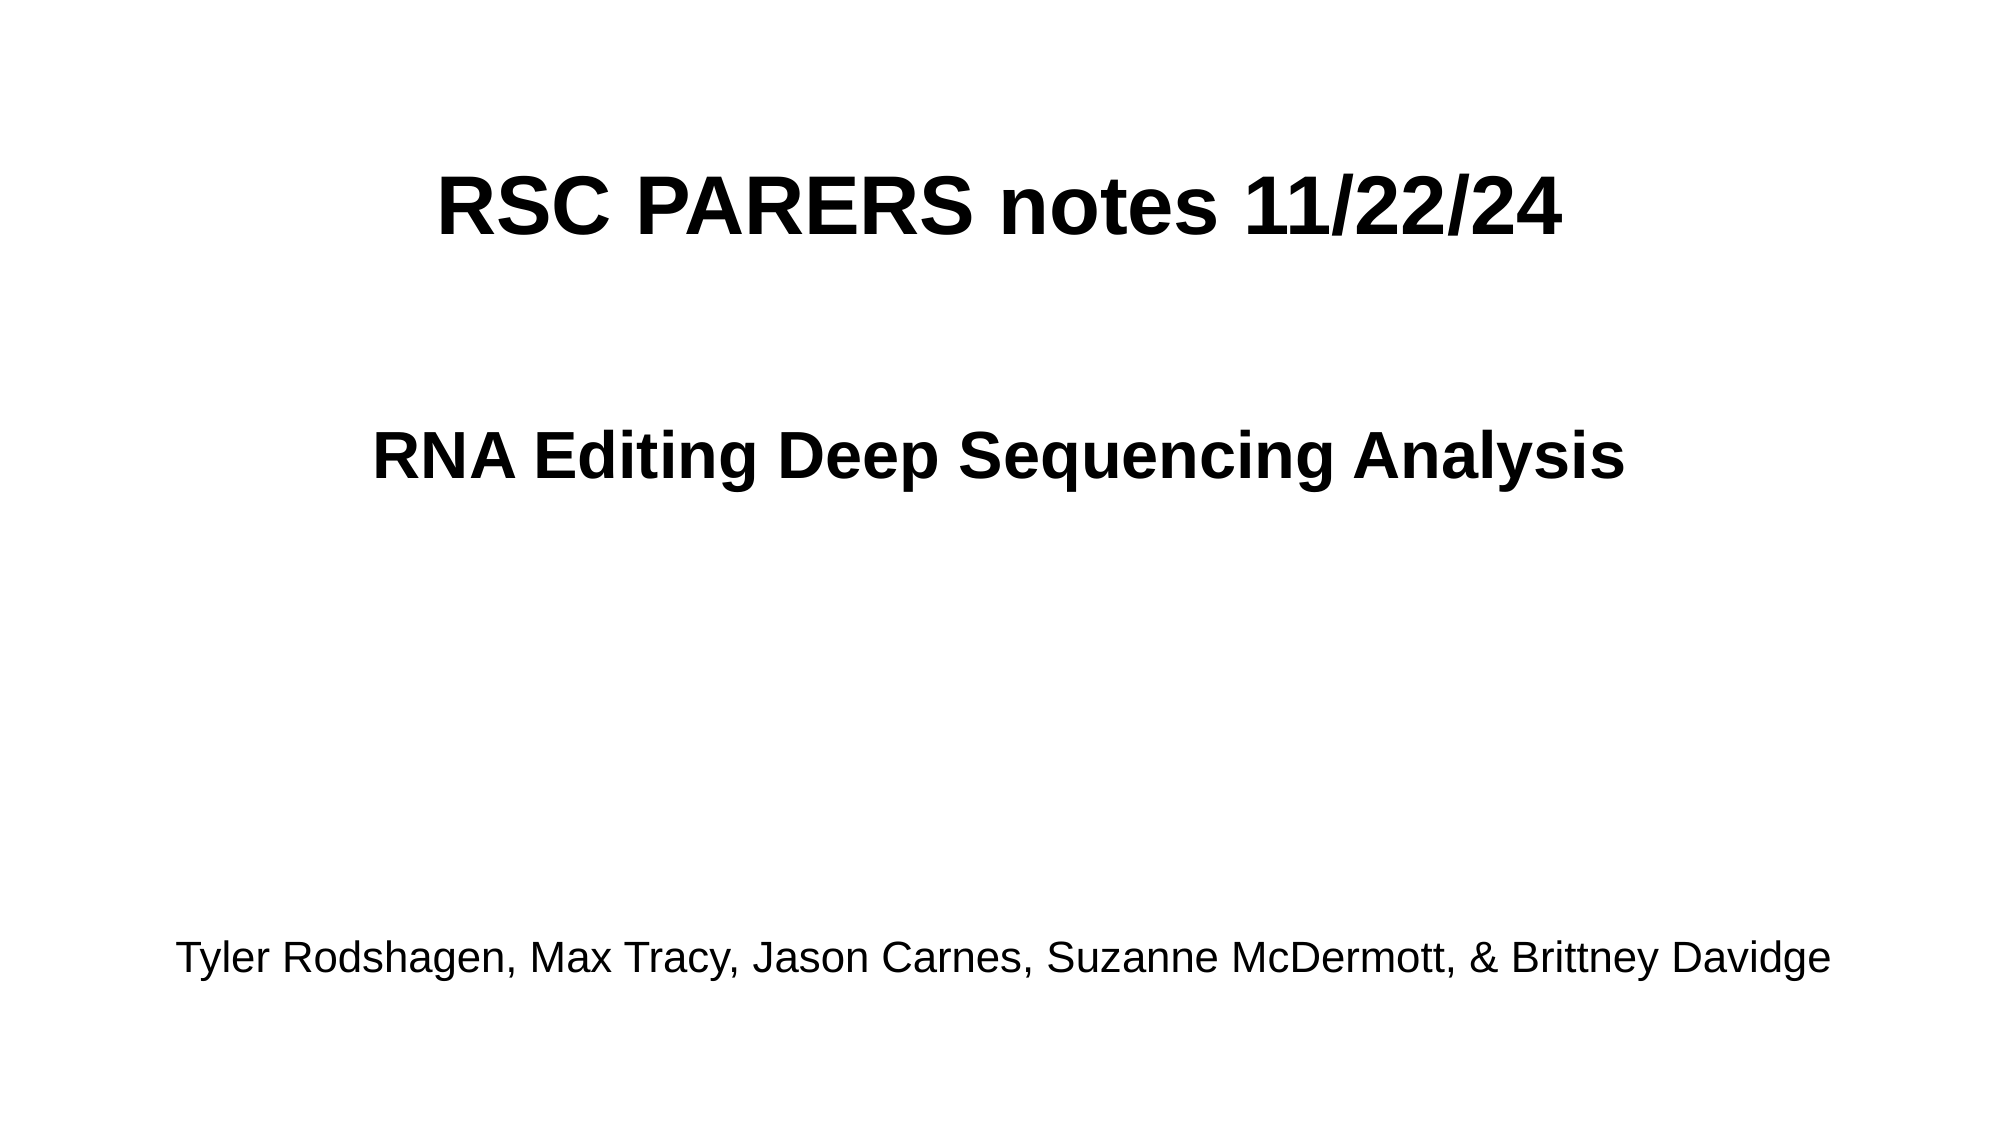

RSC PARERS notes 11/22/24

RNA Editing Deep Sequencing Analysis

Tyler Rodshagen, Max Tracy, Jason Carnes, Suzanne McDermott, & Brittney Davidge